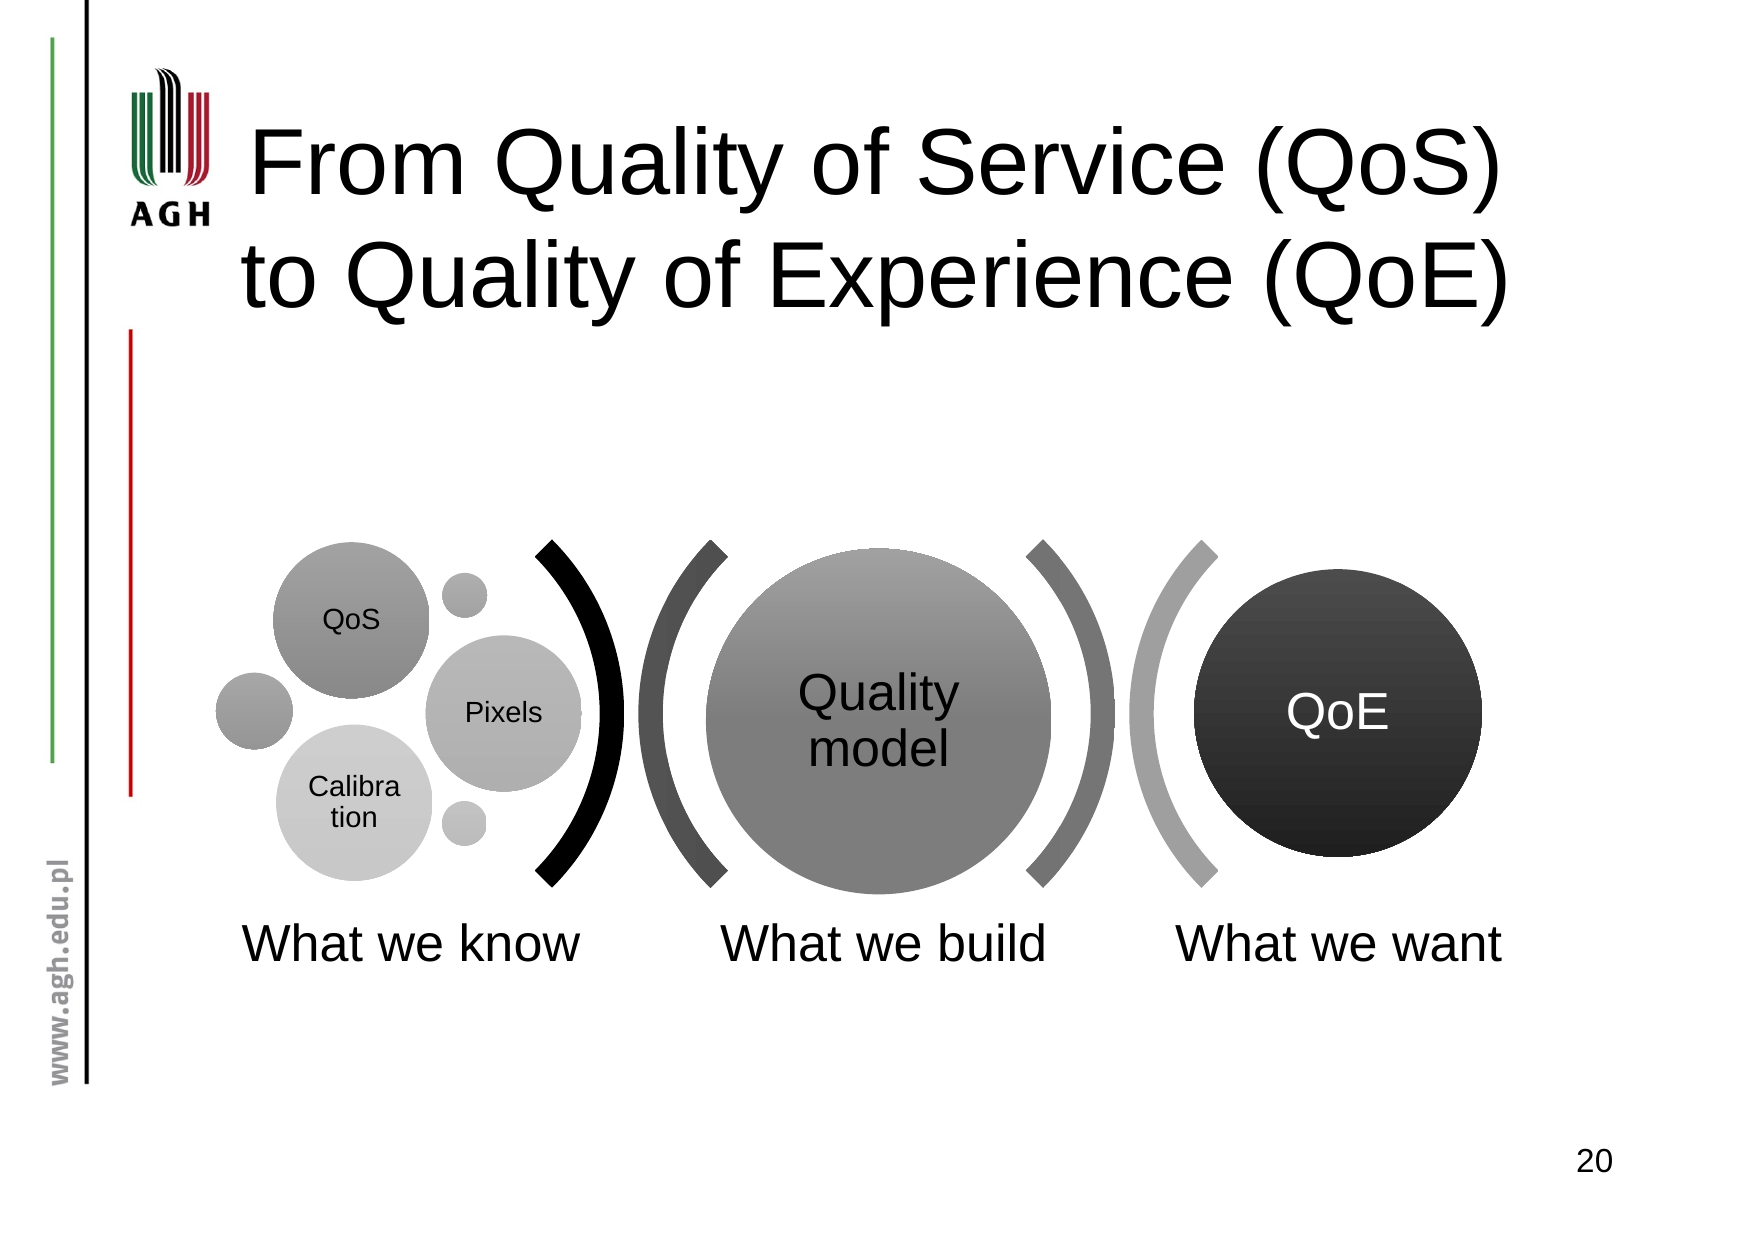

# From Quality of Service (QoS) to Quality of Experience (QoE)

QoS

Quality model
QoE

Pixels

Calibration

What we know

What we build

What we want
20